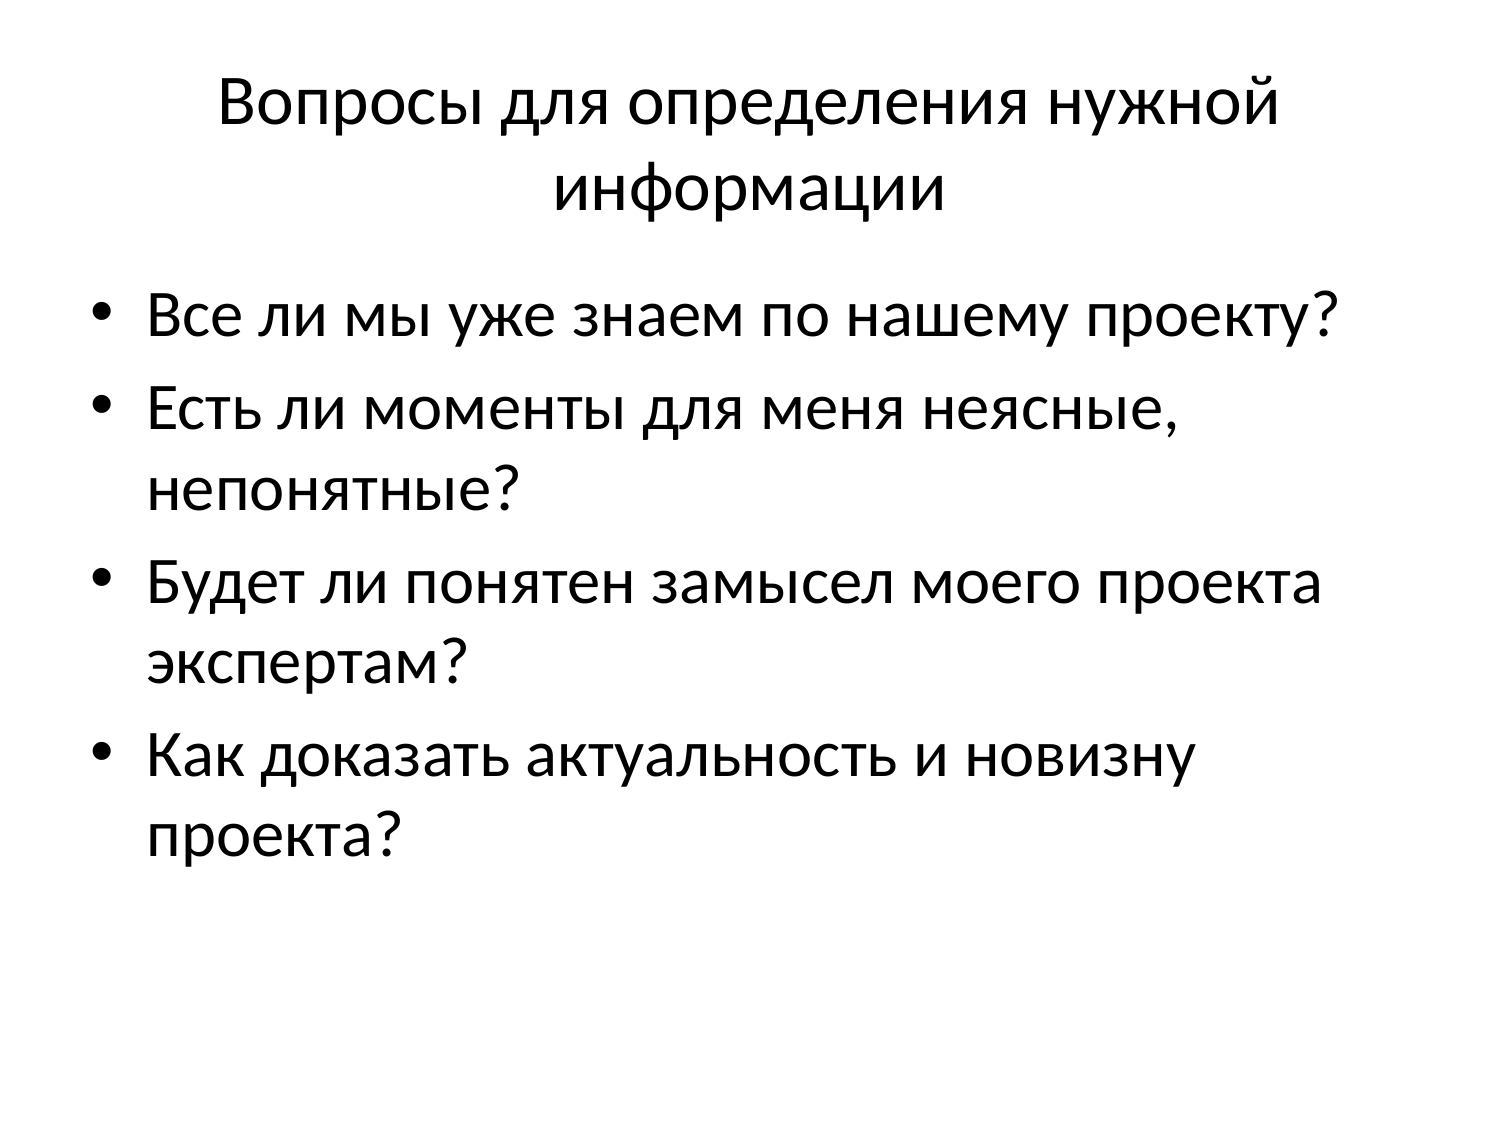

# Вопросы для определения нужной информации
Все ли мы уже знаем по нашему проекту?
Есть ли моменты для меня неясные, непонятные?
Будет ли понятен замысел моего проекта экспертам?
Как доказать актуальность и новизну проекта?